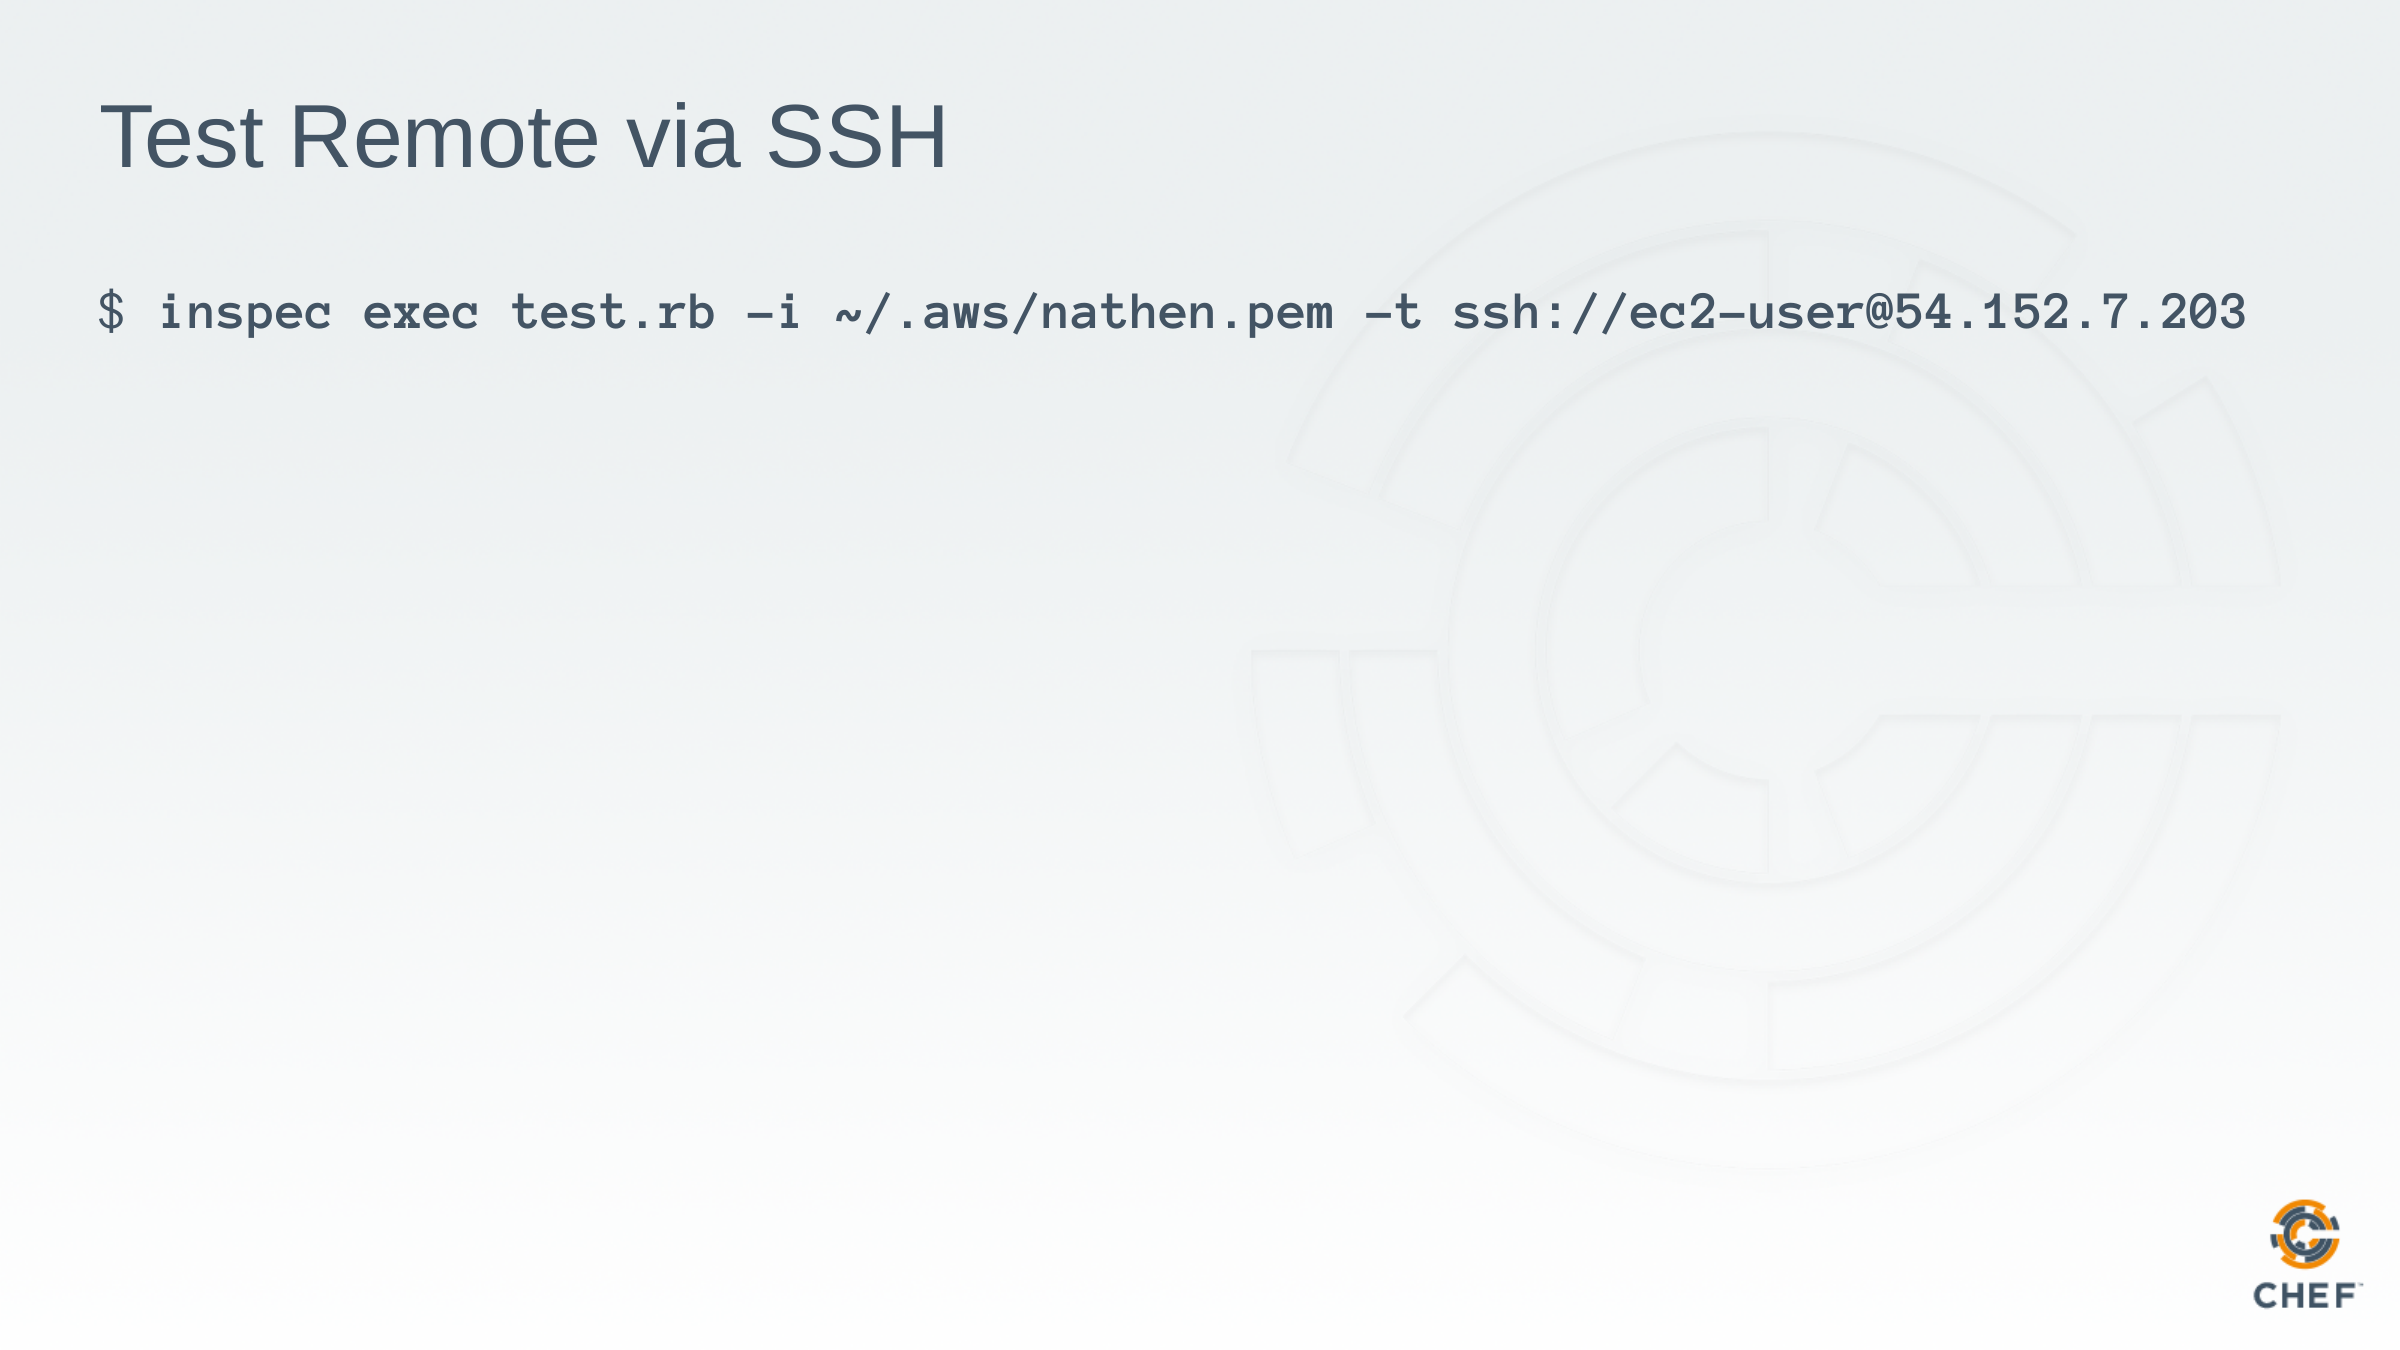

# Test Remote via SSH
$ inspec exec test.rb -i ~/.aws/nathen.pem -t ssh://ec2-user@54.152.7.203